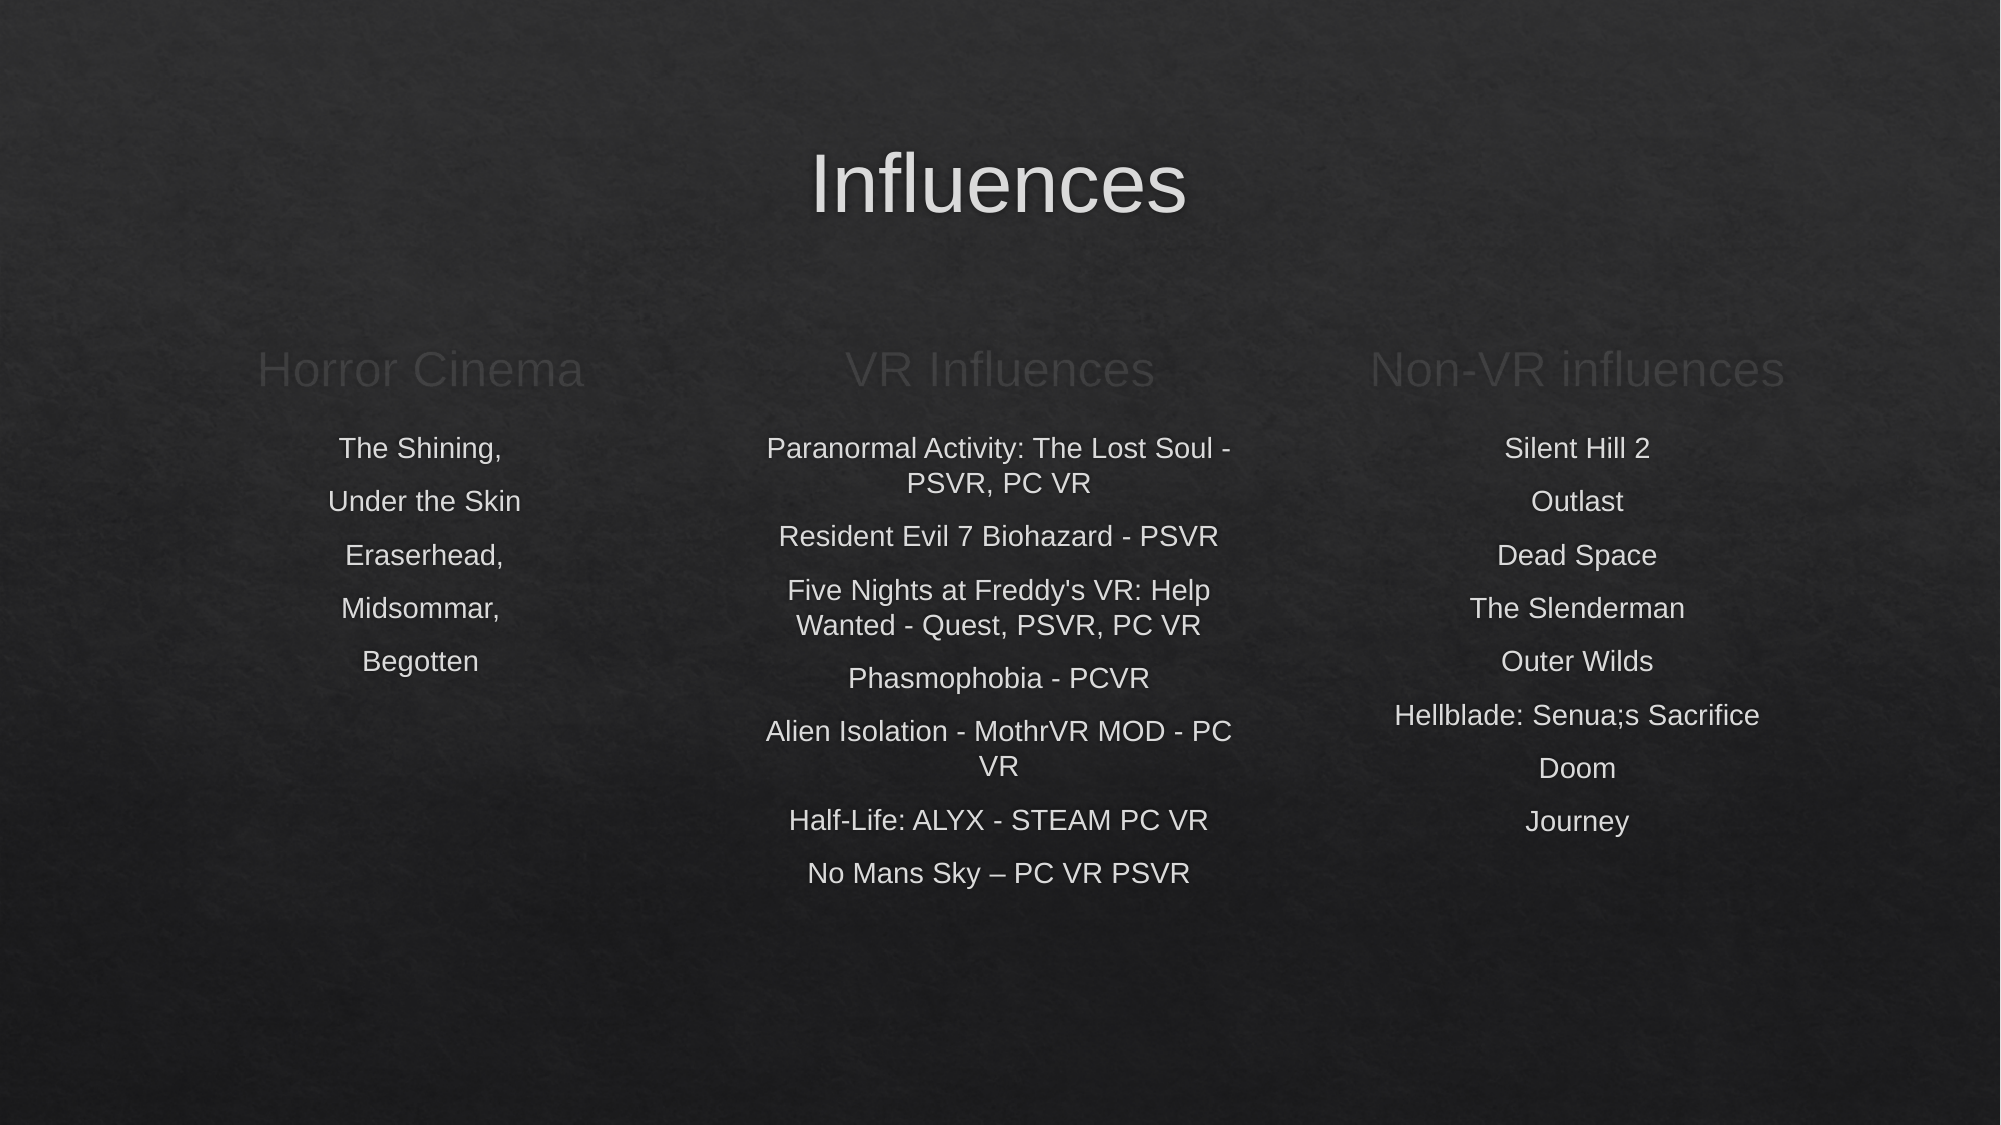

# Influences
Horror Cinema
VR Influences
Non-VR influences
The Shining,
 Under the Skin
 Eraserhead,
Midsommar,
Begotten
Paranormal Activity: The Lost Soul - PSVR, PC VR
Resident Evil 7 Biohazard - PSVR
Five Nights at Freddy's VR: Help Wanted - Quest, PSVR, PC VR
Phasmophobia - PCVR
Alien Isolation - MothrVR MOD - PC VR
Half-Life: ALYX - STEAM PC VR
No Mans Sky – PC VR PSVR
Silent Hill 2
Outlast
Dead Space
The Slenderman
Outer Wilds
Hellblade: Senua;s Sacrifice
Doom
Journey